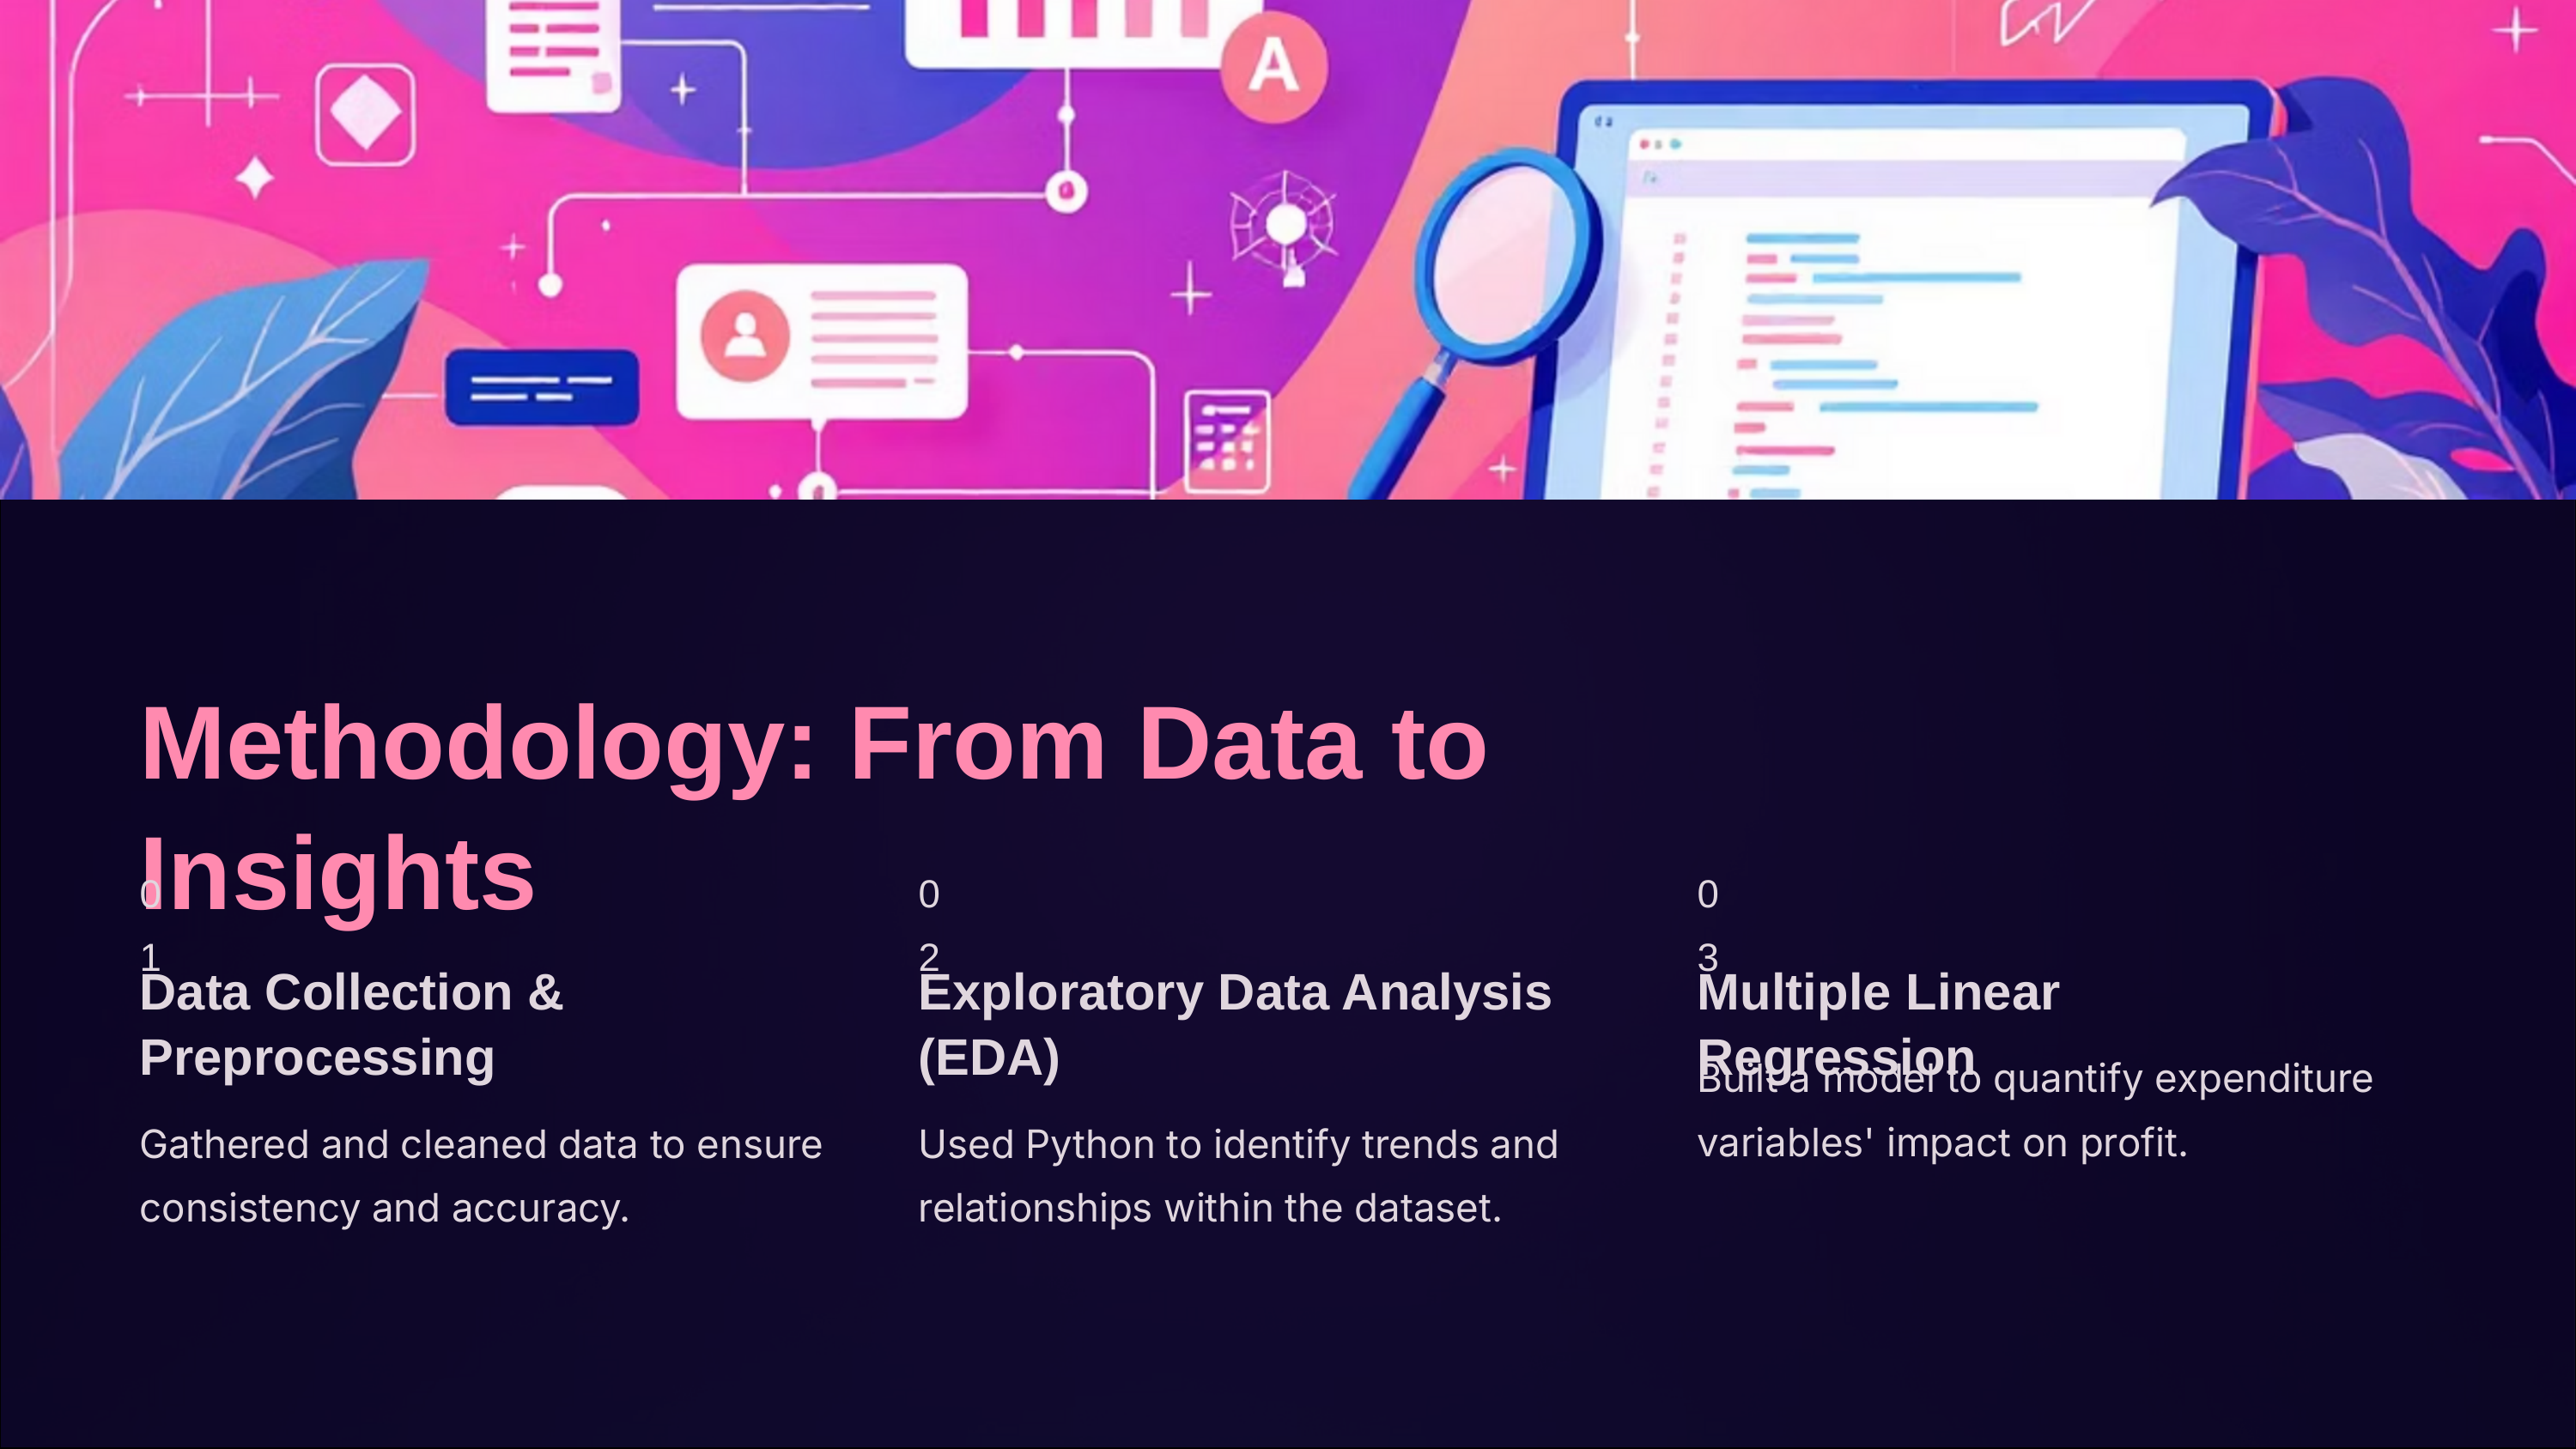

Methodology: From Data to Insights
01
02
03

Data Collection & Preprocessing
Exploratory Data Analysis (EDA)
Multiple Linear Regression
Built a model to quantify expenditure variables' impact on profit.
Gathered and cleaned data to ensure consistency and accuracy.
Used Python to identify trends and relationships within the dataset.